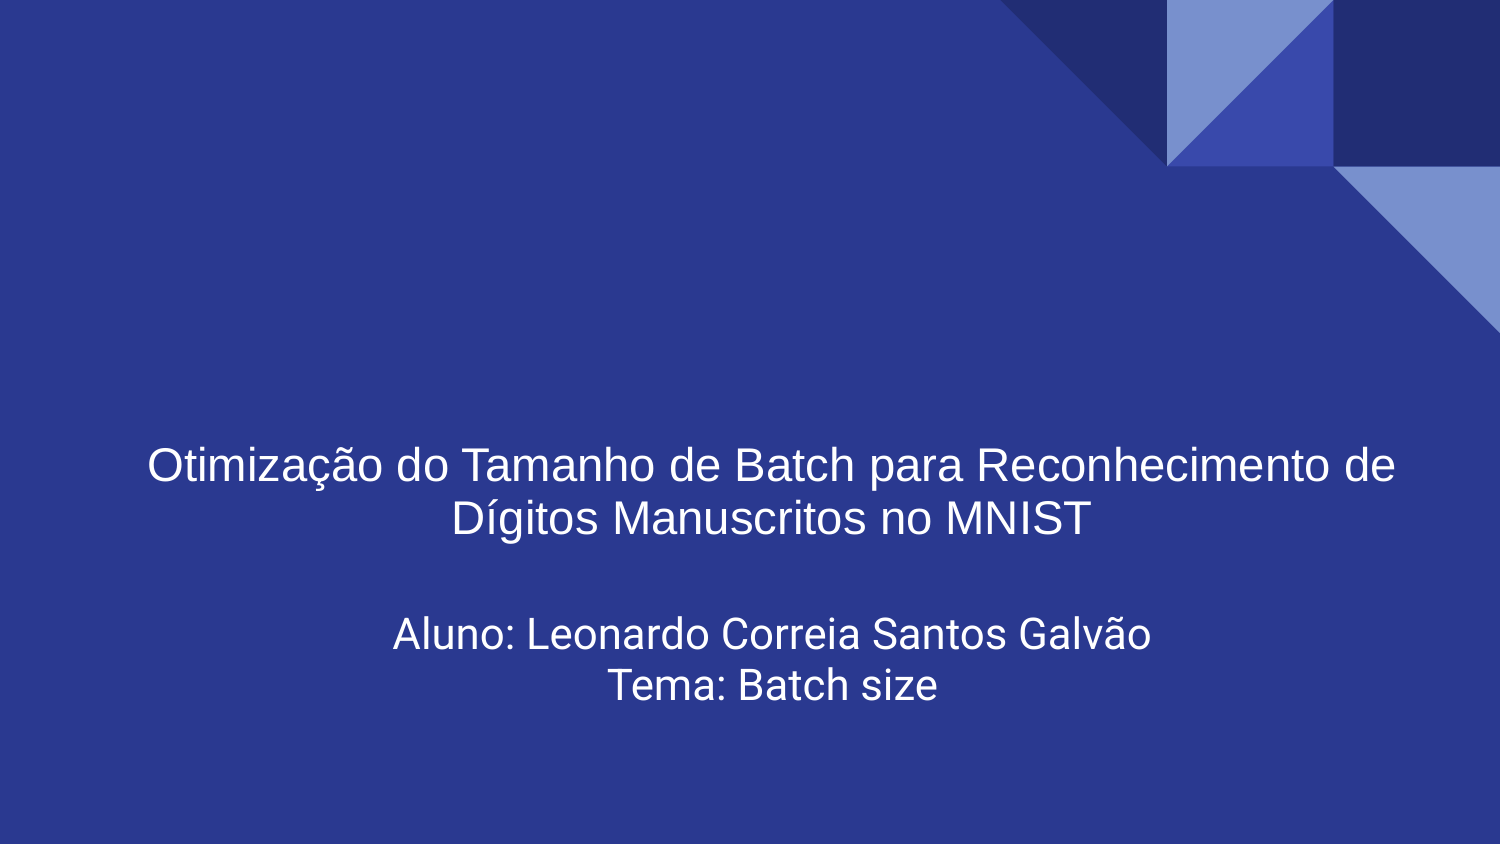

# Otimização do Tamanho de Batch para Reconhecimento de Dígitos Manuscritos no MNIST
Aluno: Leonardo Correia Santos Galvão
Tema: Batch size